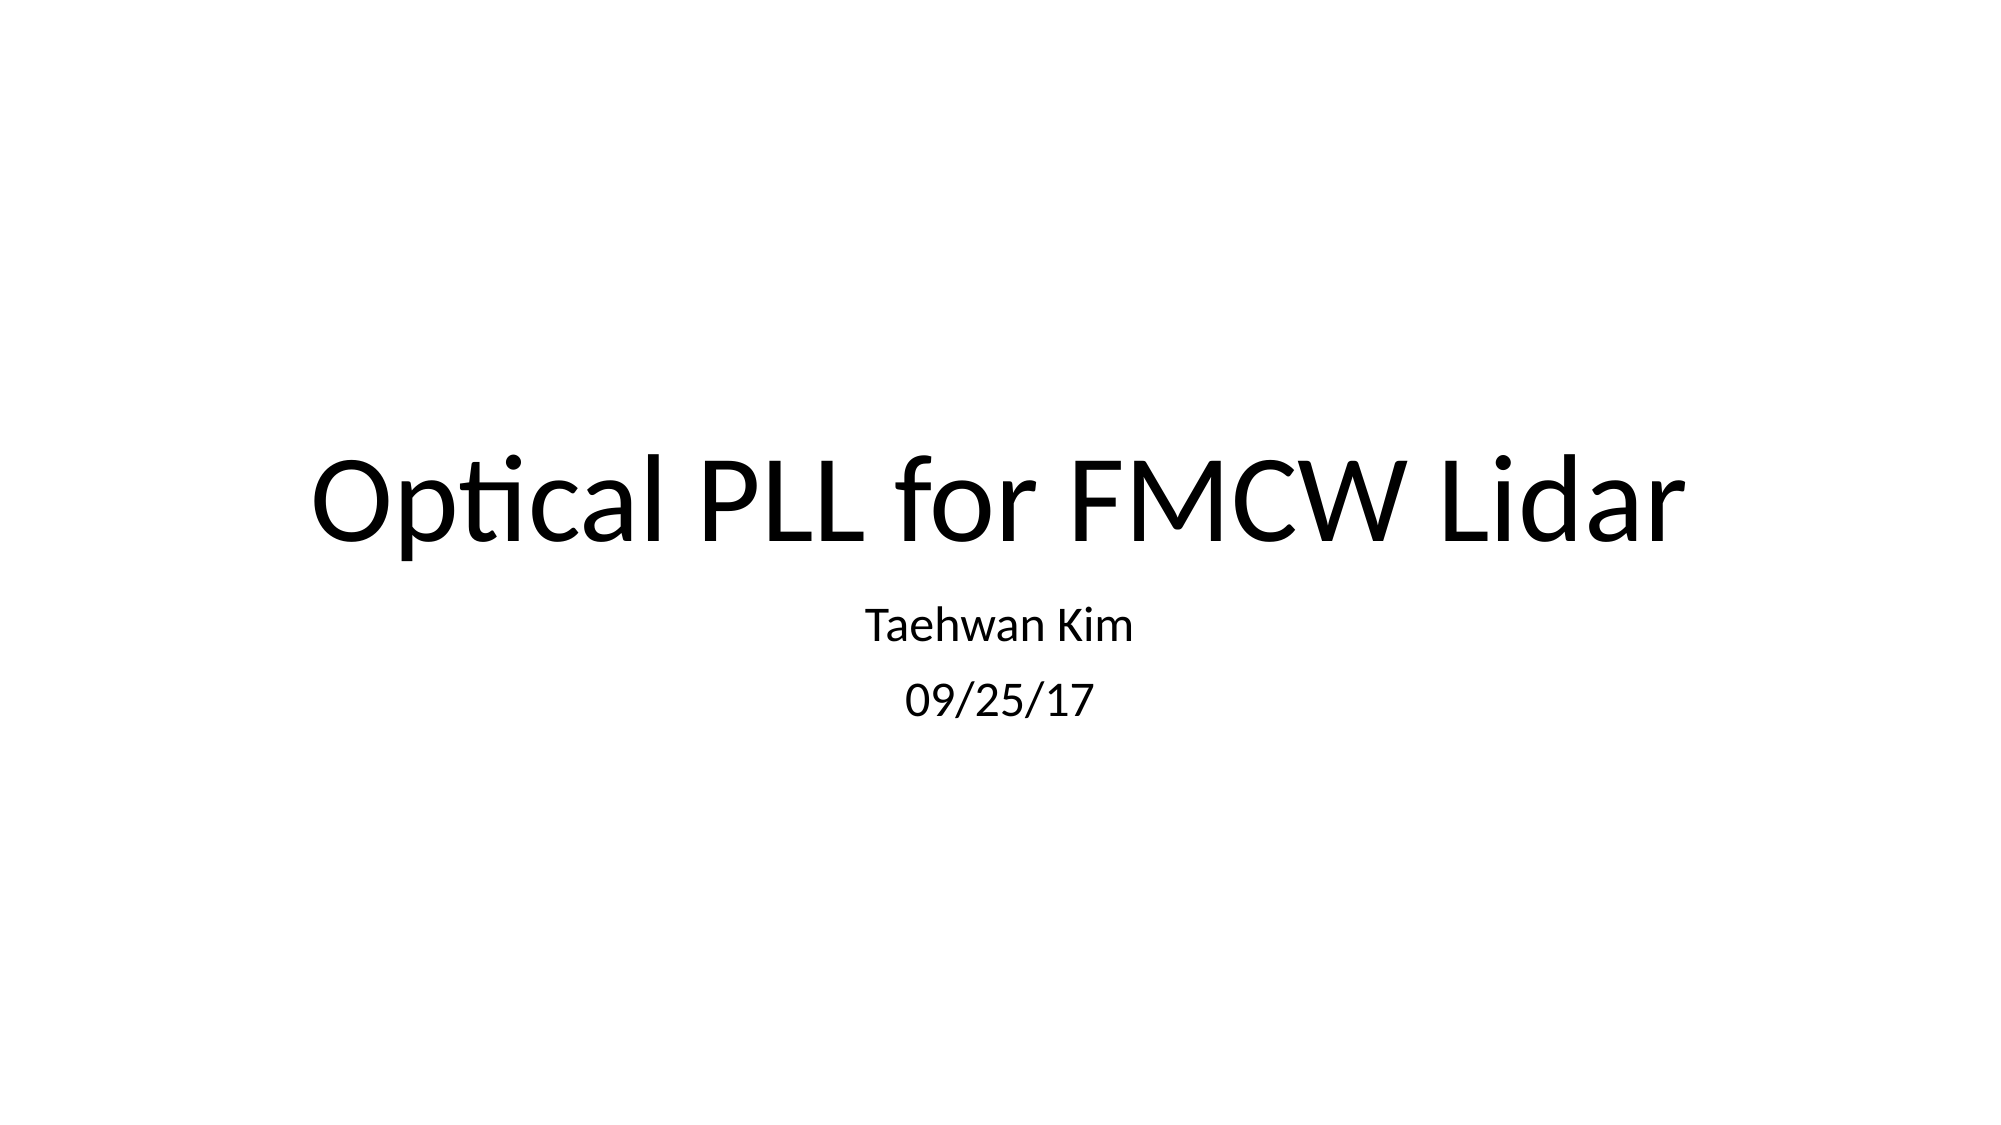

# Optical PLL for FMCW Lidar
Taehwan Kim
09/25/17